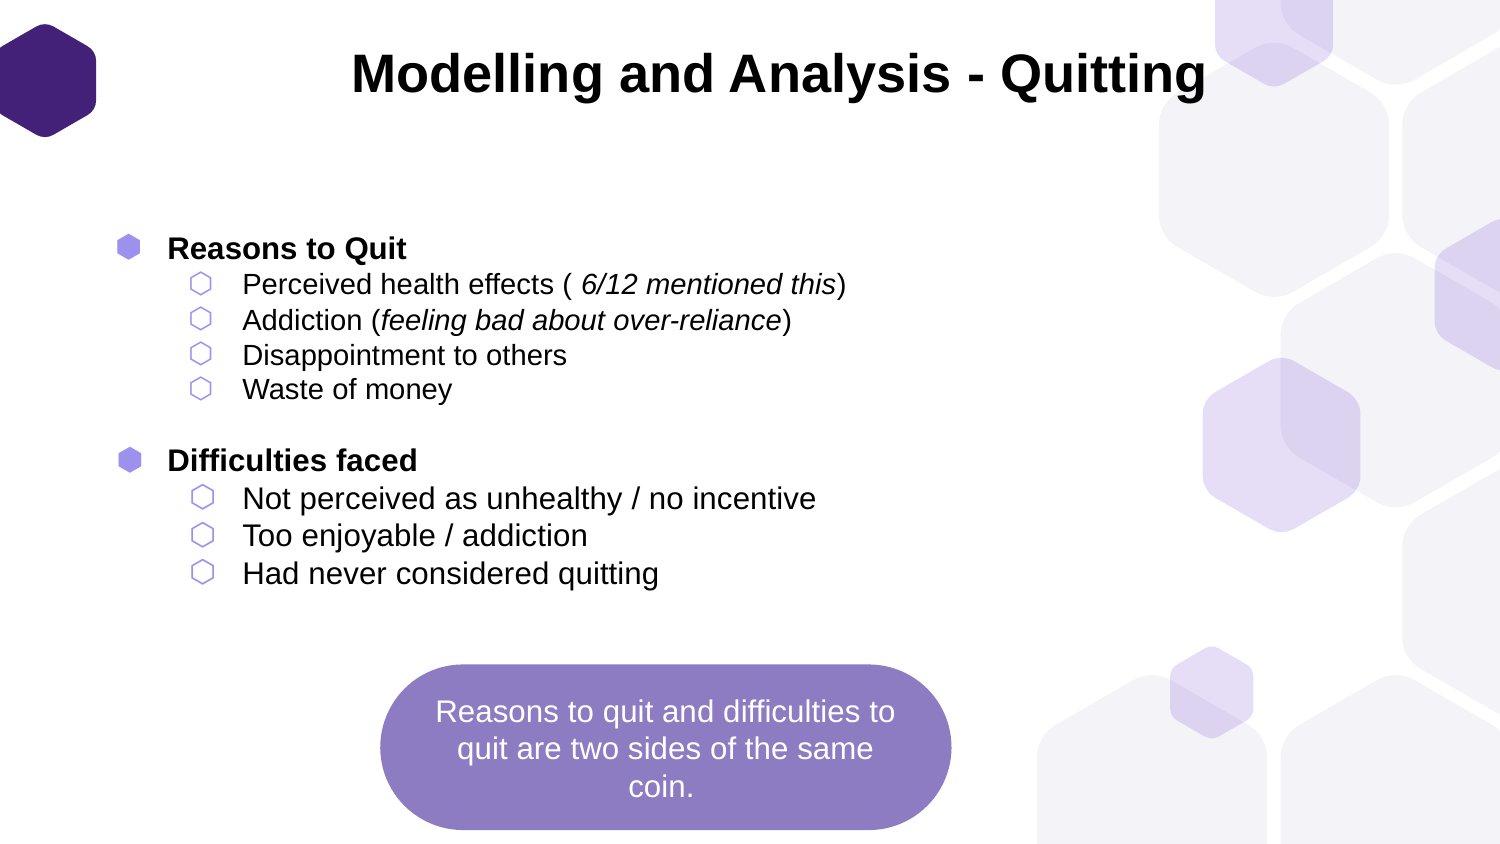

Modelling and Analysis - Quitting

Reasons to Quit
Perceived health effects ( 6/12 mentioned this)
Addiction (feeling bad about over-reliance)
Disappointment to others
Waste of money

Difficulties faced
Not perceived as unhealthy / no incentive
Too enjoyable / addiction
Had never considered quitting
Reasons to quit and difficulties to quit are two sides of the same coin.